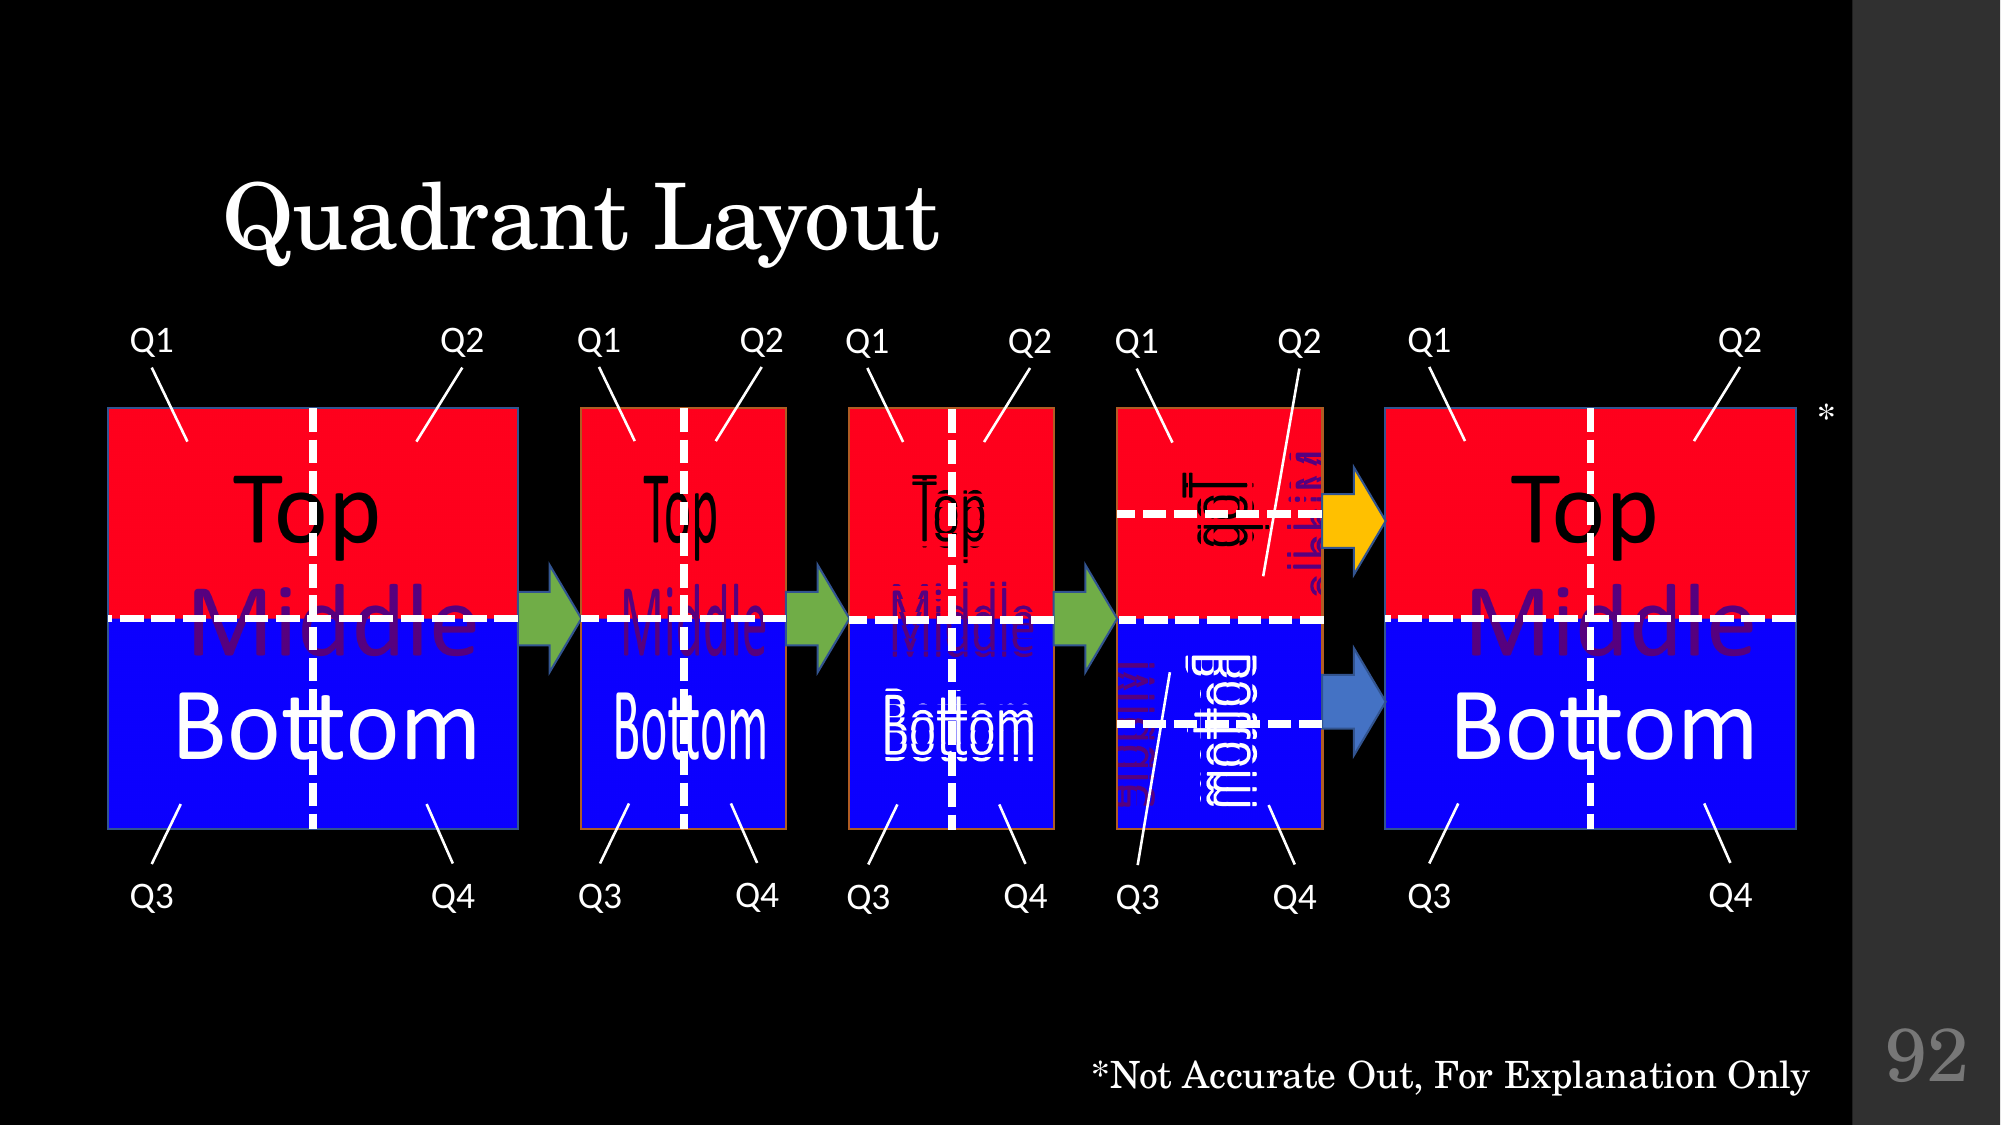

# Quadrant Layout
Q1
Q2
Q1
Q2
Q1
Q2
Q1
Q2
Q1
Q2

Q4
Q4
Q4
Q3
Q3
Q4
Q3
Q3
Q4
Q3
*
92
*Not Accurate Out, For Explanation Only